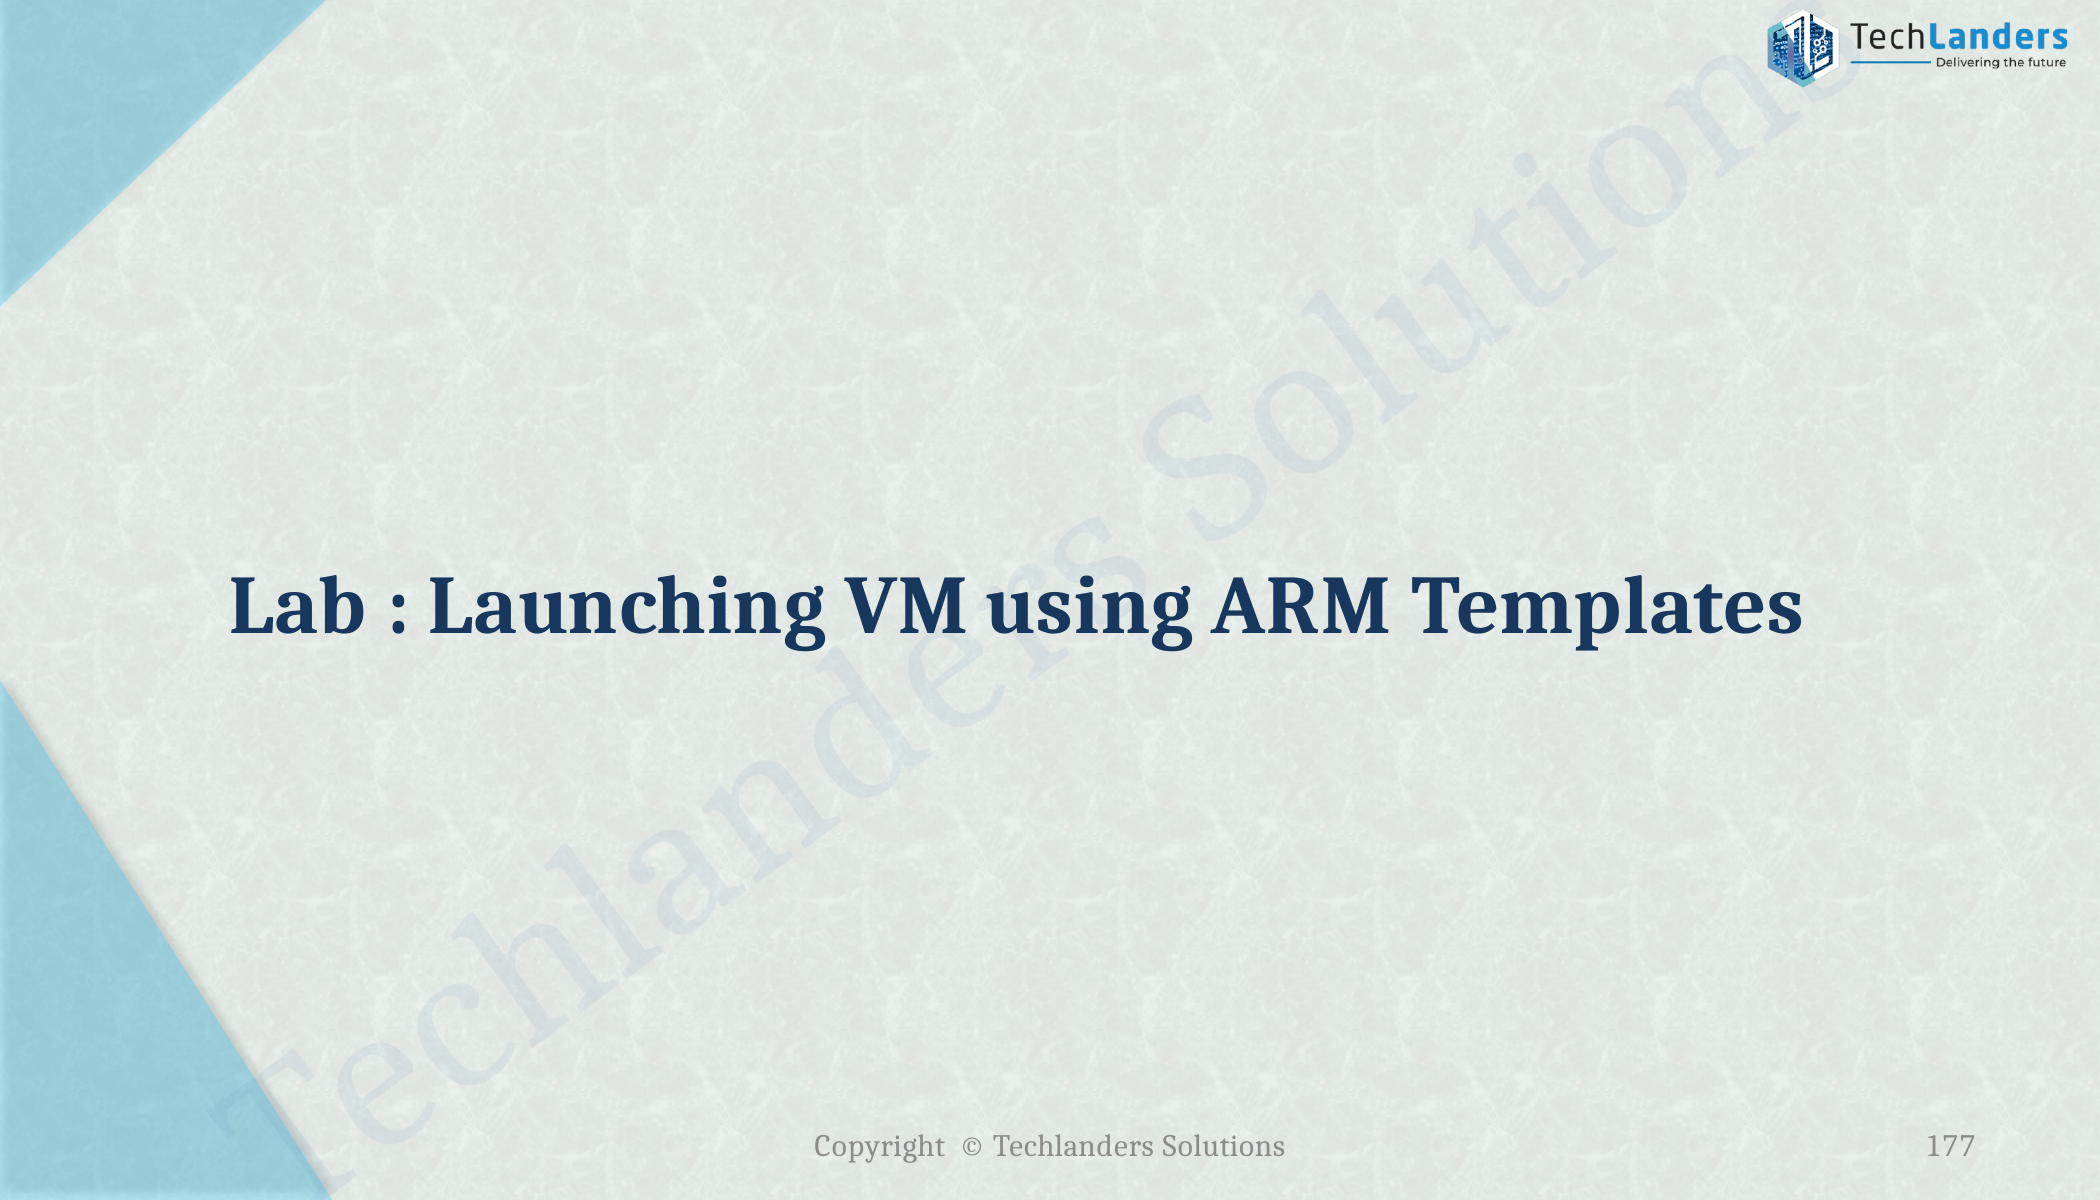

# Lab : Launching VM using ARM Templates
Copyright  © Techlanders Solutions
177